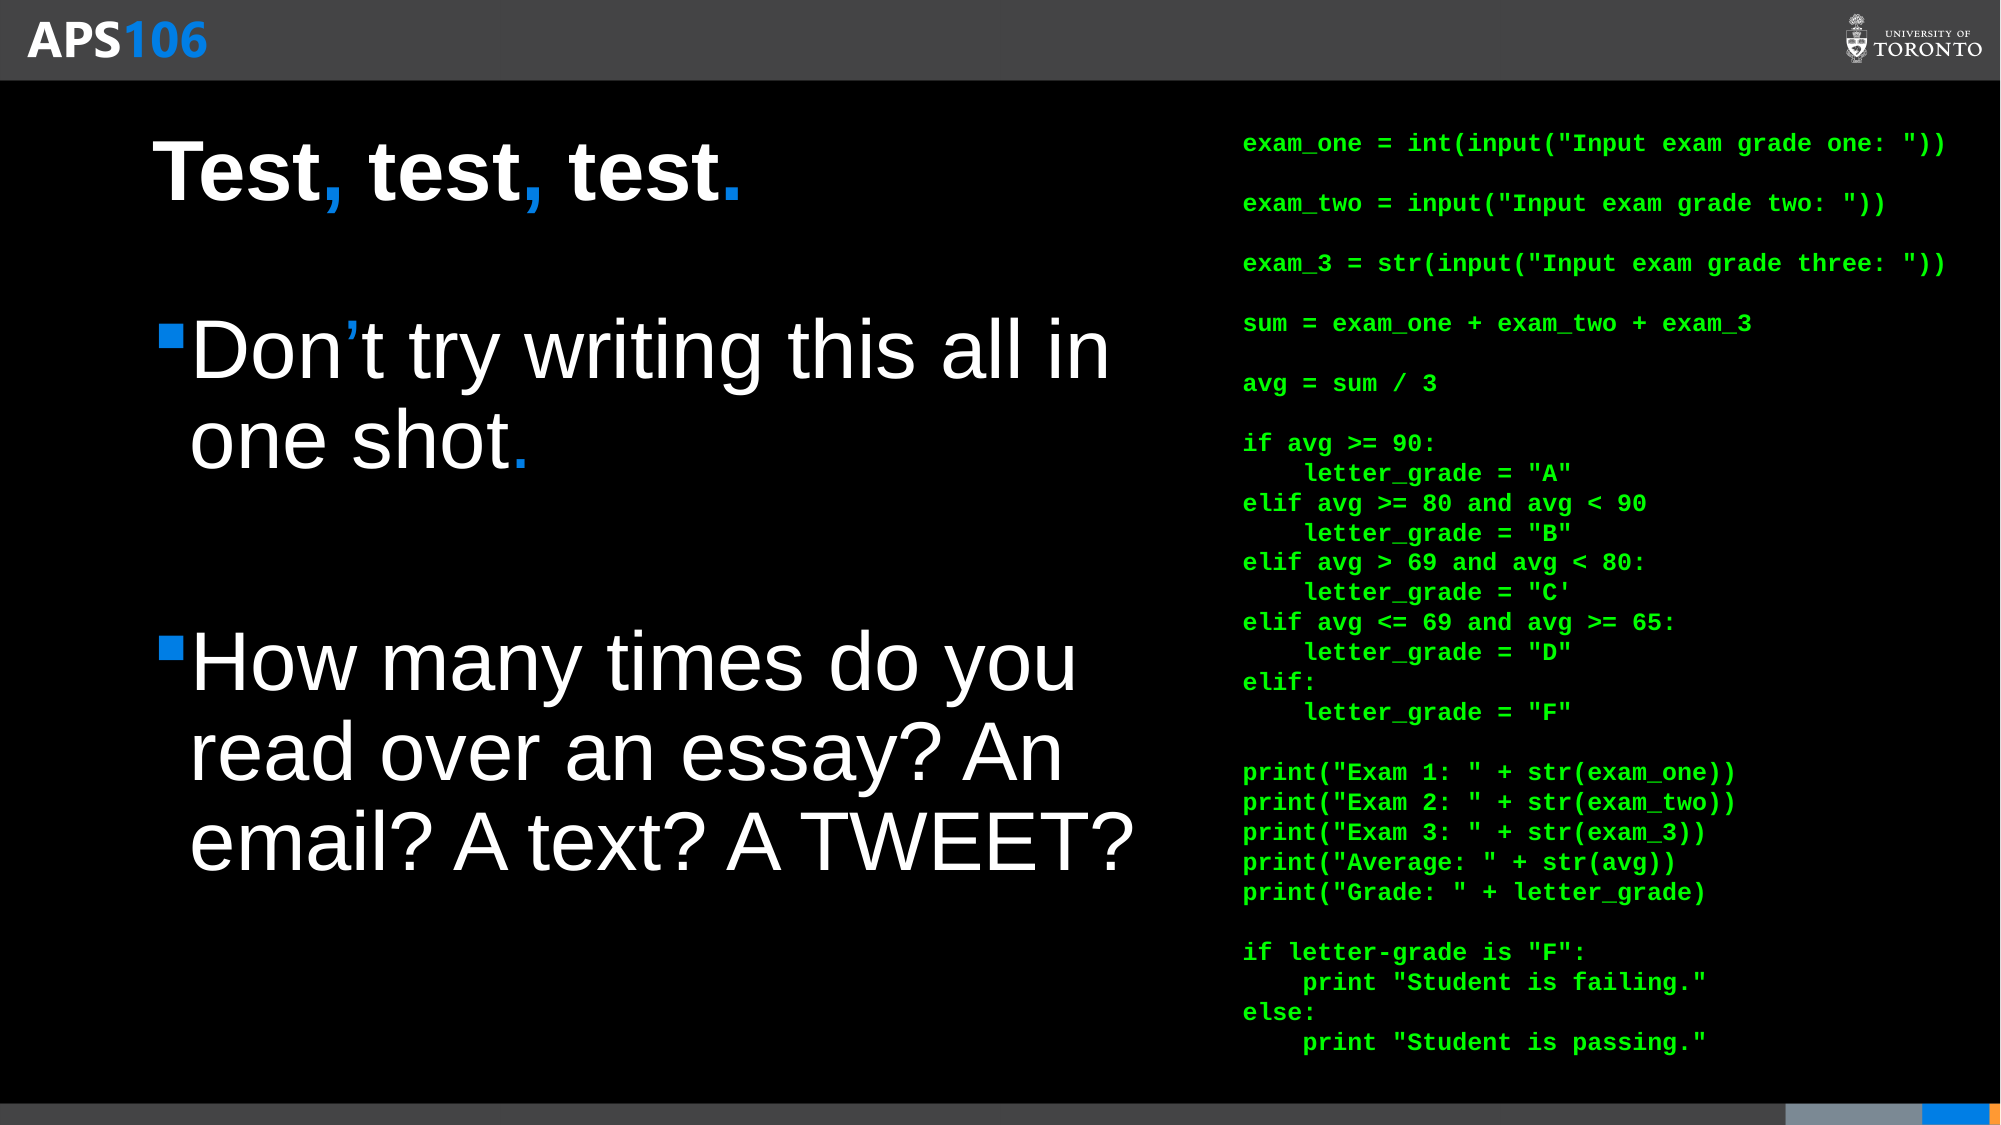

# Test, test, test.
exam_one = int(input("Input exam grade one: "))

exam_two = input("Input exam grade two: "))

exam_3 = str(input("Input exam grade three: "))

sum = exam_one + exam_two + exam_3

avg = sum / 3

if avg >= 90:
    letter_grade = "A"
elif avg >= 80 and avg < 90
    letter_grade = "B"
elif avg > 69 and avg < 80:
    letter_grade = "C'
elif avg <= 69 and avg >= 65:
    letter_grade = "D"
elif:
    letter_grade = "F"

print("Exam 1: " + str(exam_one))
print("Exam 2: " + str(exam_two))
print("Exam 3: " + str(exam_3))
print("Average: " + str(avg))
print("Grade: " + letter_grade)

if letter-grade is "F":
    print "Student is failing."
else:
    print "Student is passing."
Don’t try writing this all in one shot.

How many times do you read over an essay? An email? A text? A TWEET?